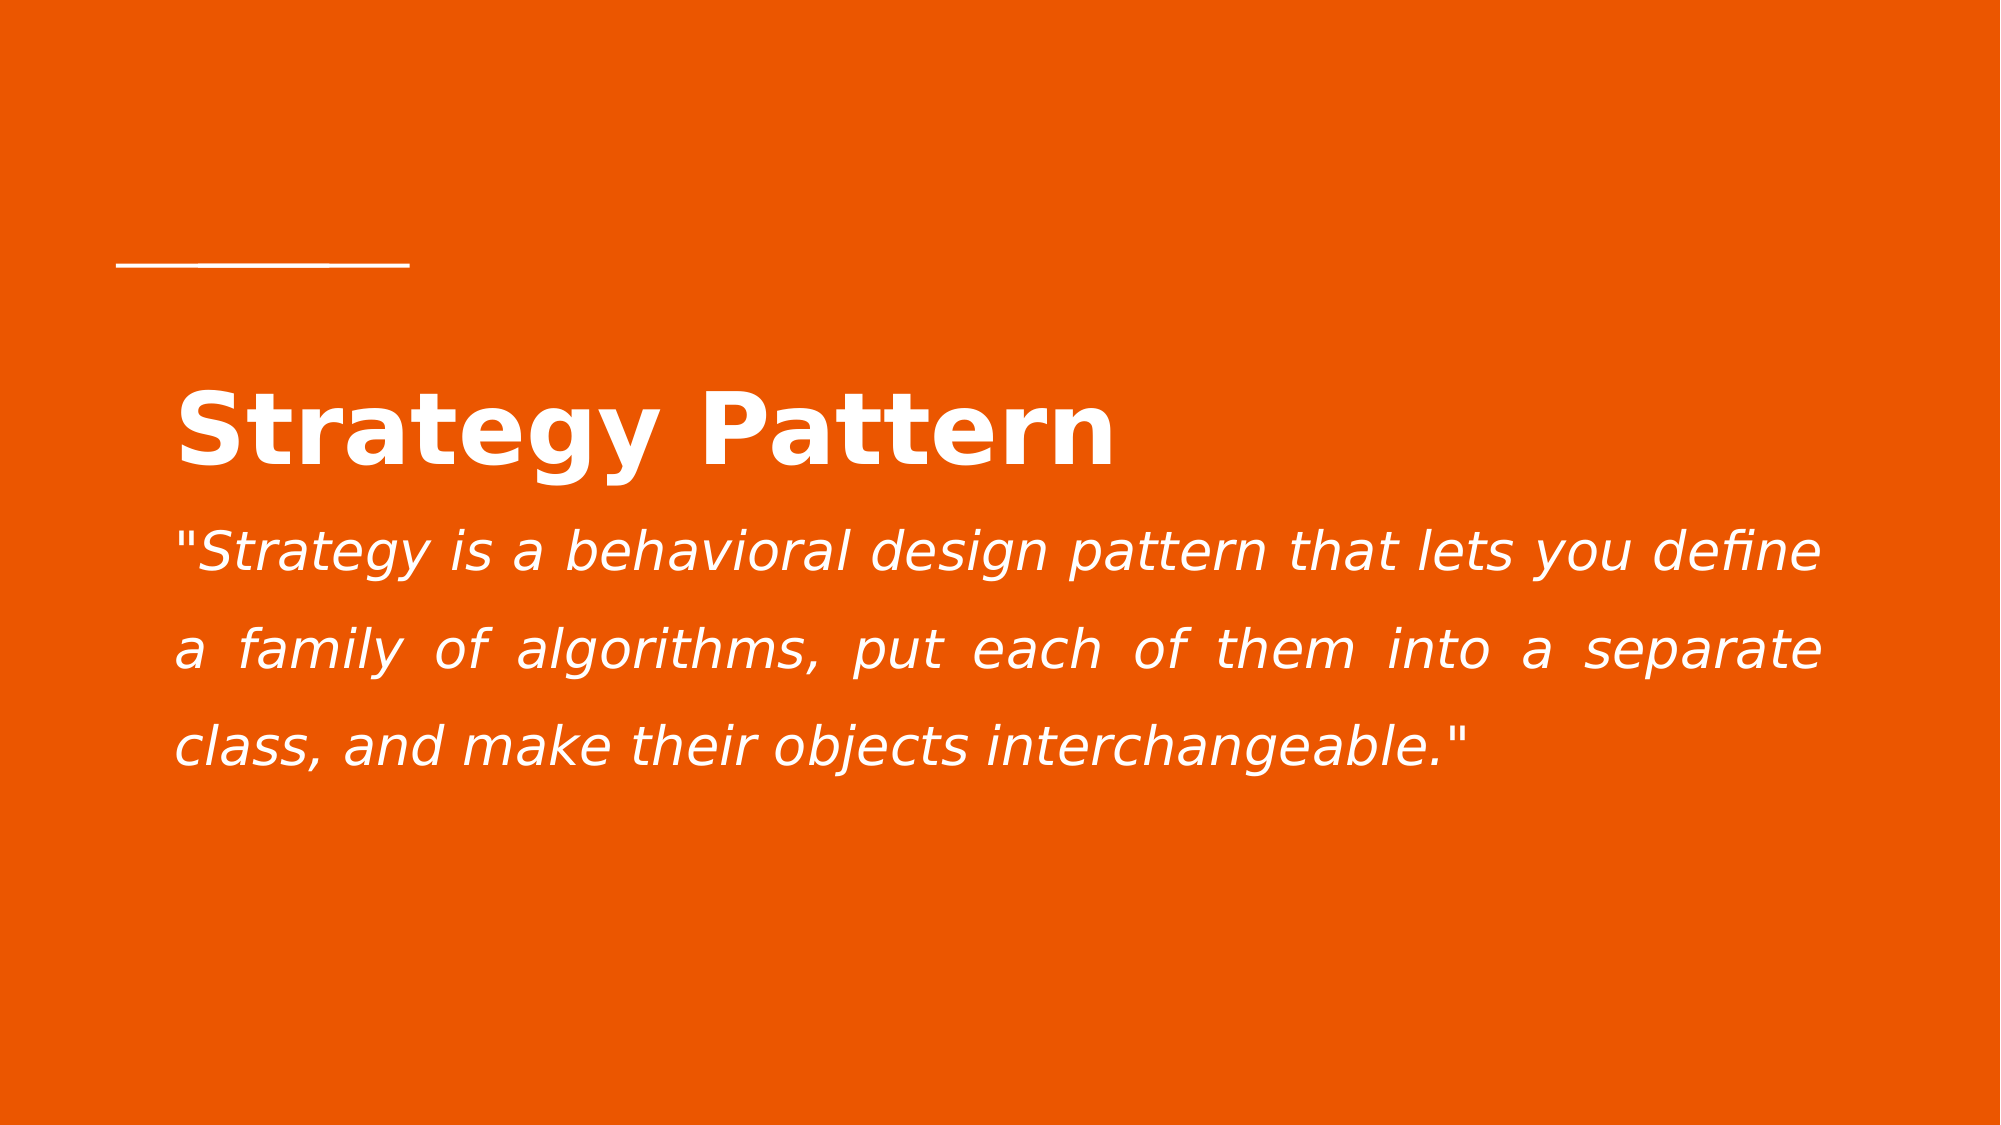

# Strategy Pattern
"Strategy is a behavioral design pattern that lets you define a family of algorithms, put each of them into a separate class, and make their objects interchangeable."